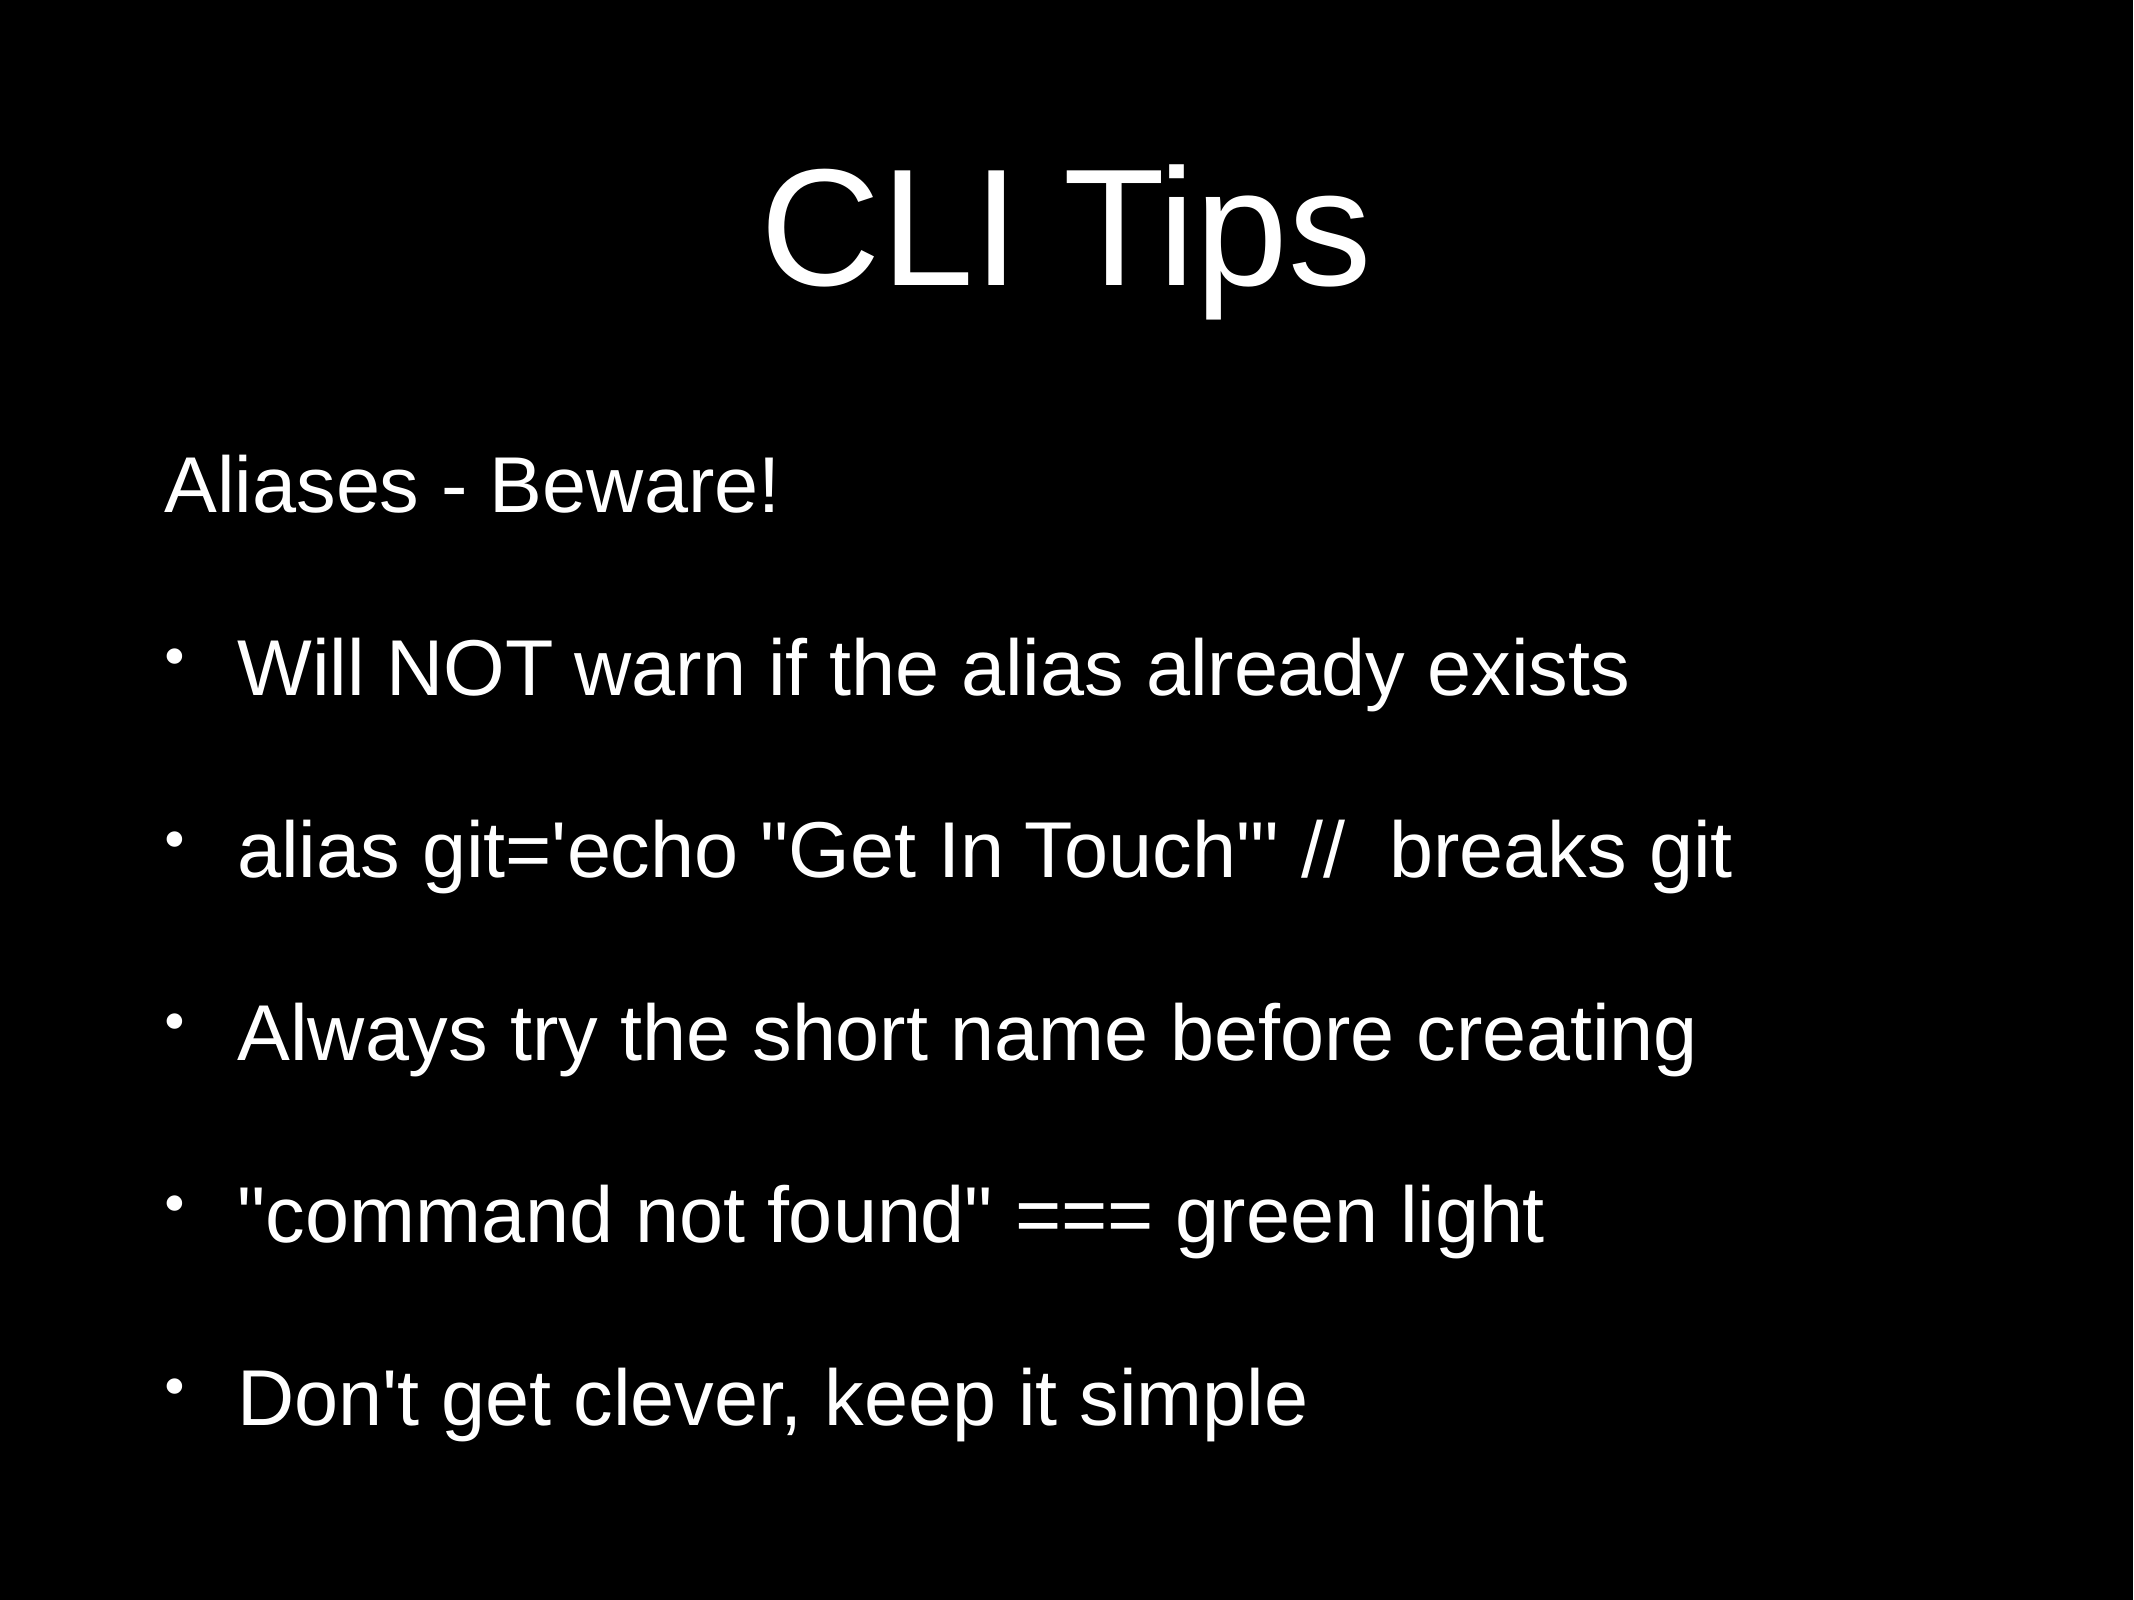

# CLI Tips
Aliases - Beware!
Will NOT warn if the alias already exists
alias git='echo "Get In Touch"' //  breaks git
Always try the short name before creating
"command not found" === green light
Don't get clever, keep it simple